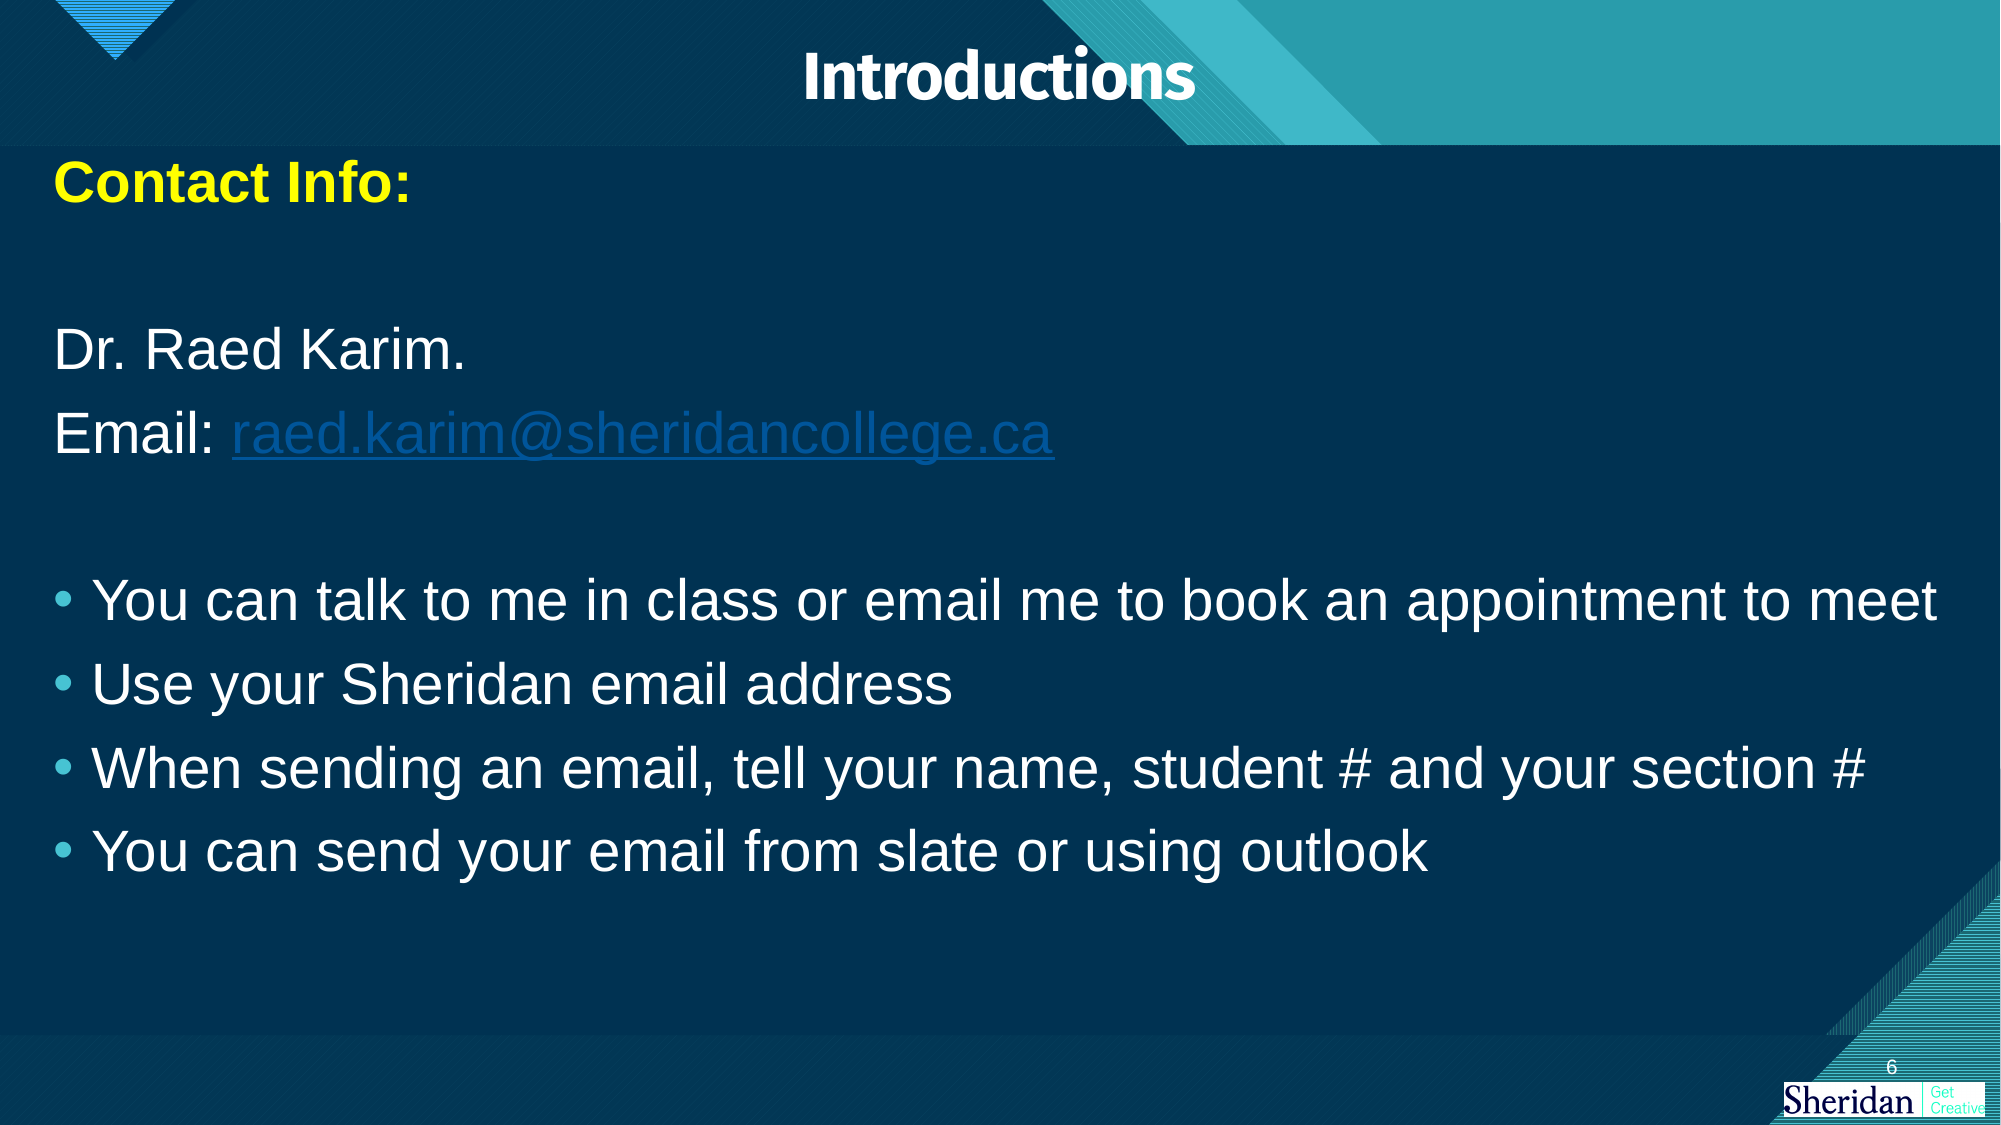

# Introductions
Contact Info:

Dr. Raed Karim.
Email: raed.karim@sheridancollege.ca

You can talk to me in class or email me to book an appointment to meet
Use your Sheridan email address
When sending an email, tell your name, student # and your section #
You can send your email from slate or using outlook

6